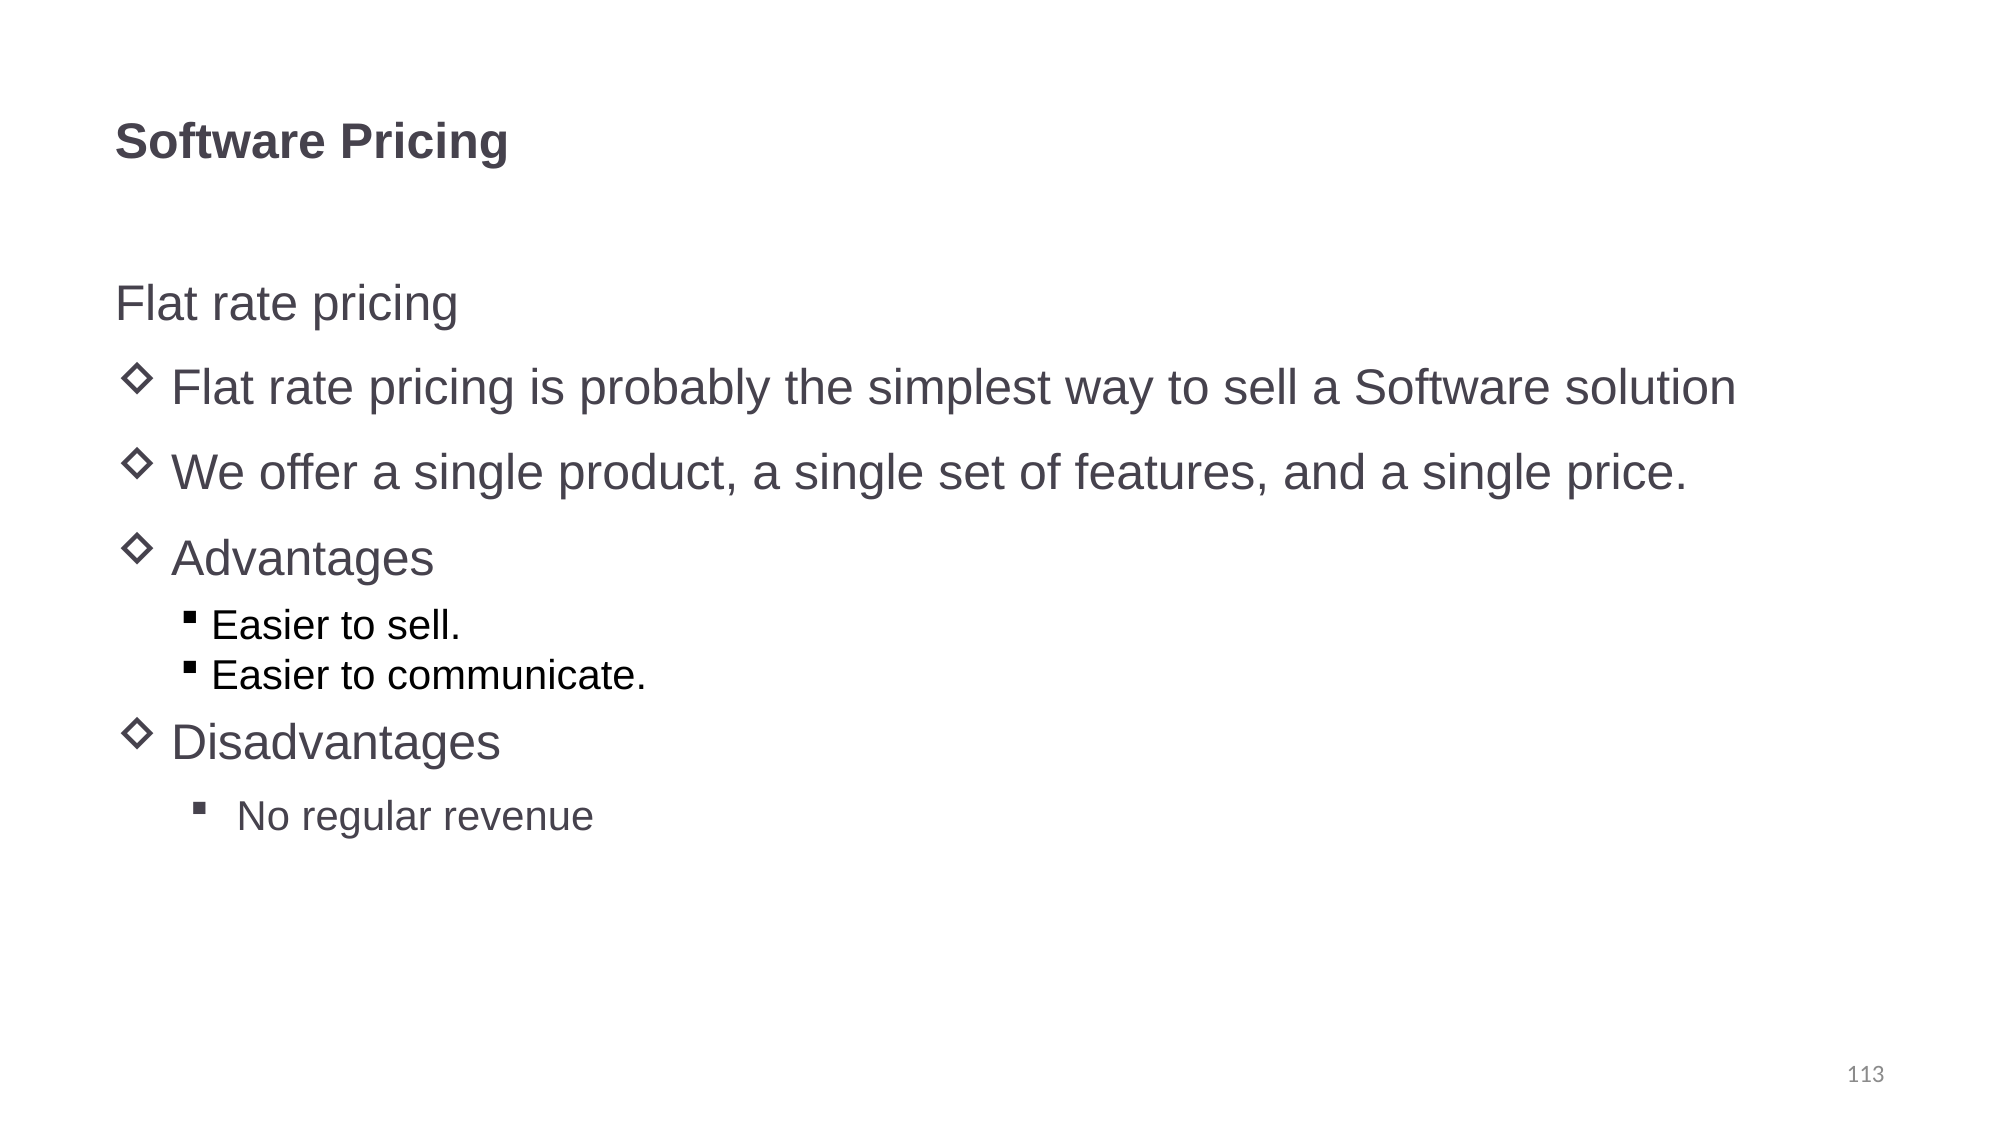

# Software Pricing
Flat rate pricing
Flat rate pricing is probably the simplest way to sell a Software solution
We offer a single product, a single set of features, and a single price.
Advantages
 Easier to sell.
 Easier to communicate.
Disadvantages
No regular revenue
113